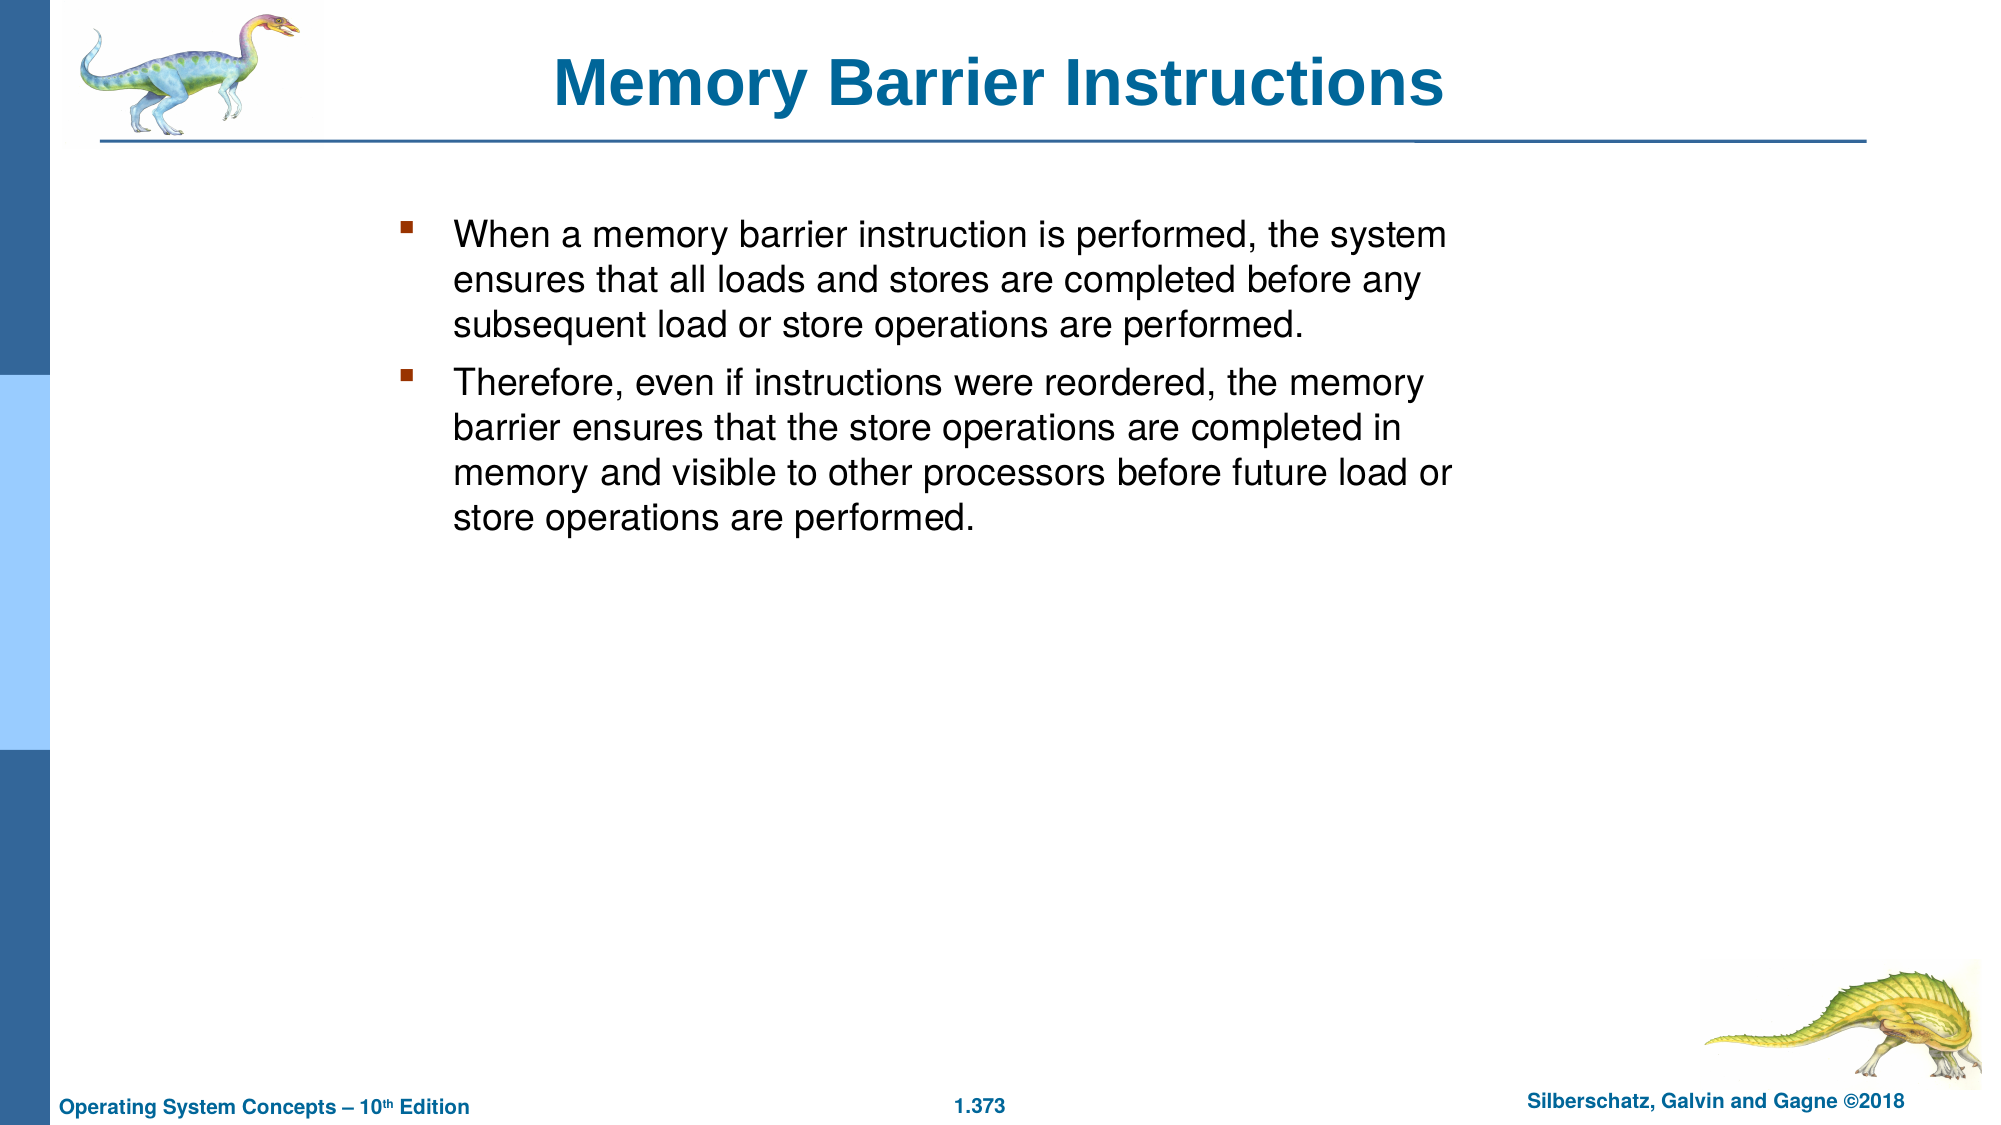

# Memory Barrier Instructions
When a memory barrier instruction is performed, the system ensures that all loads and stores are completed before any subsequent load or store operations are performed.
Therefore, even if instructions were reordered, the memory barrier ensures that the store operations are completed in memory and visible to other processors before future load or store operations are performed.